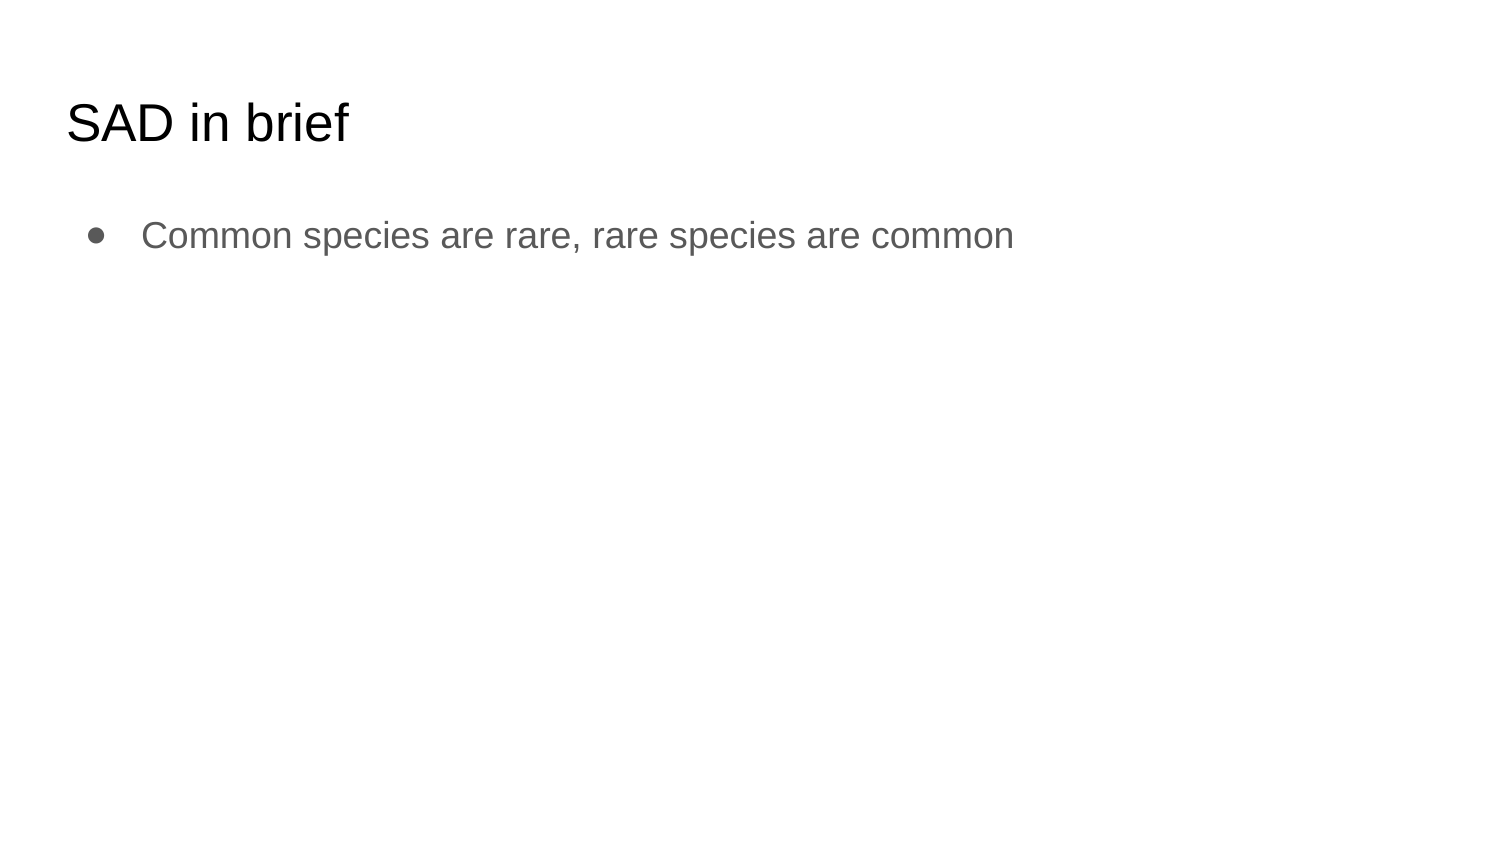

# SAD in brief
Common species are rare, rare species are common